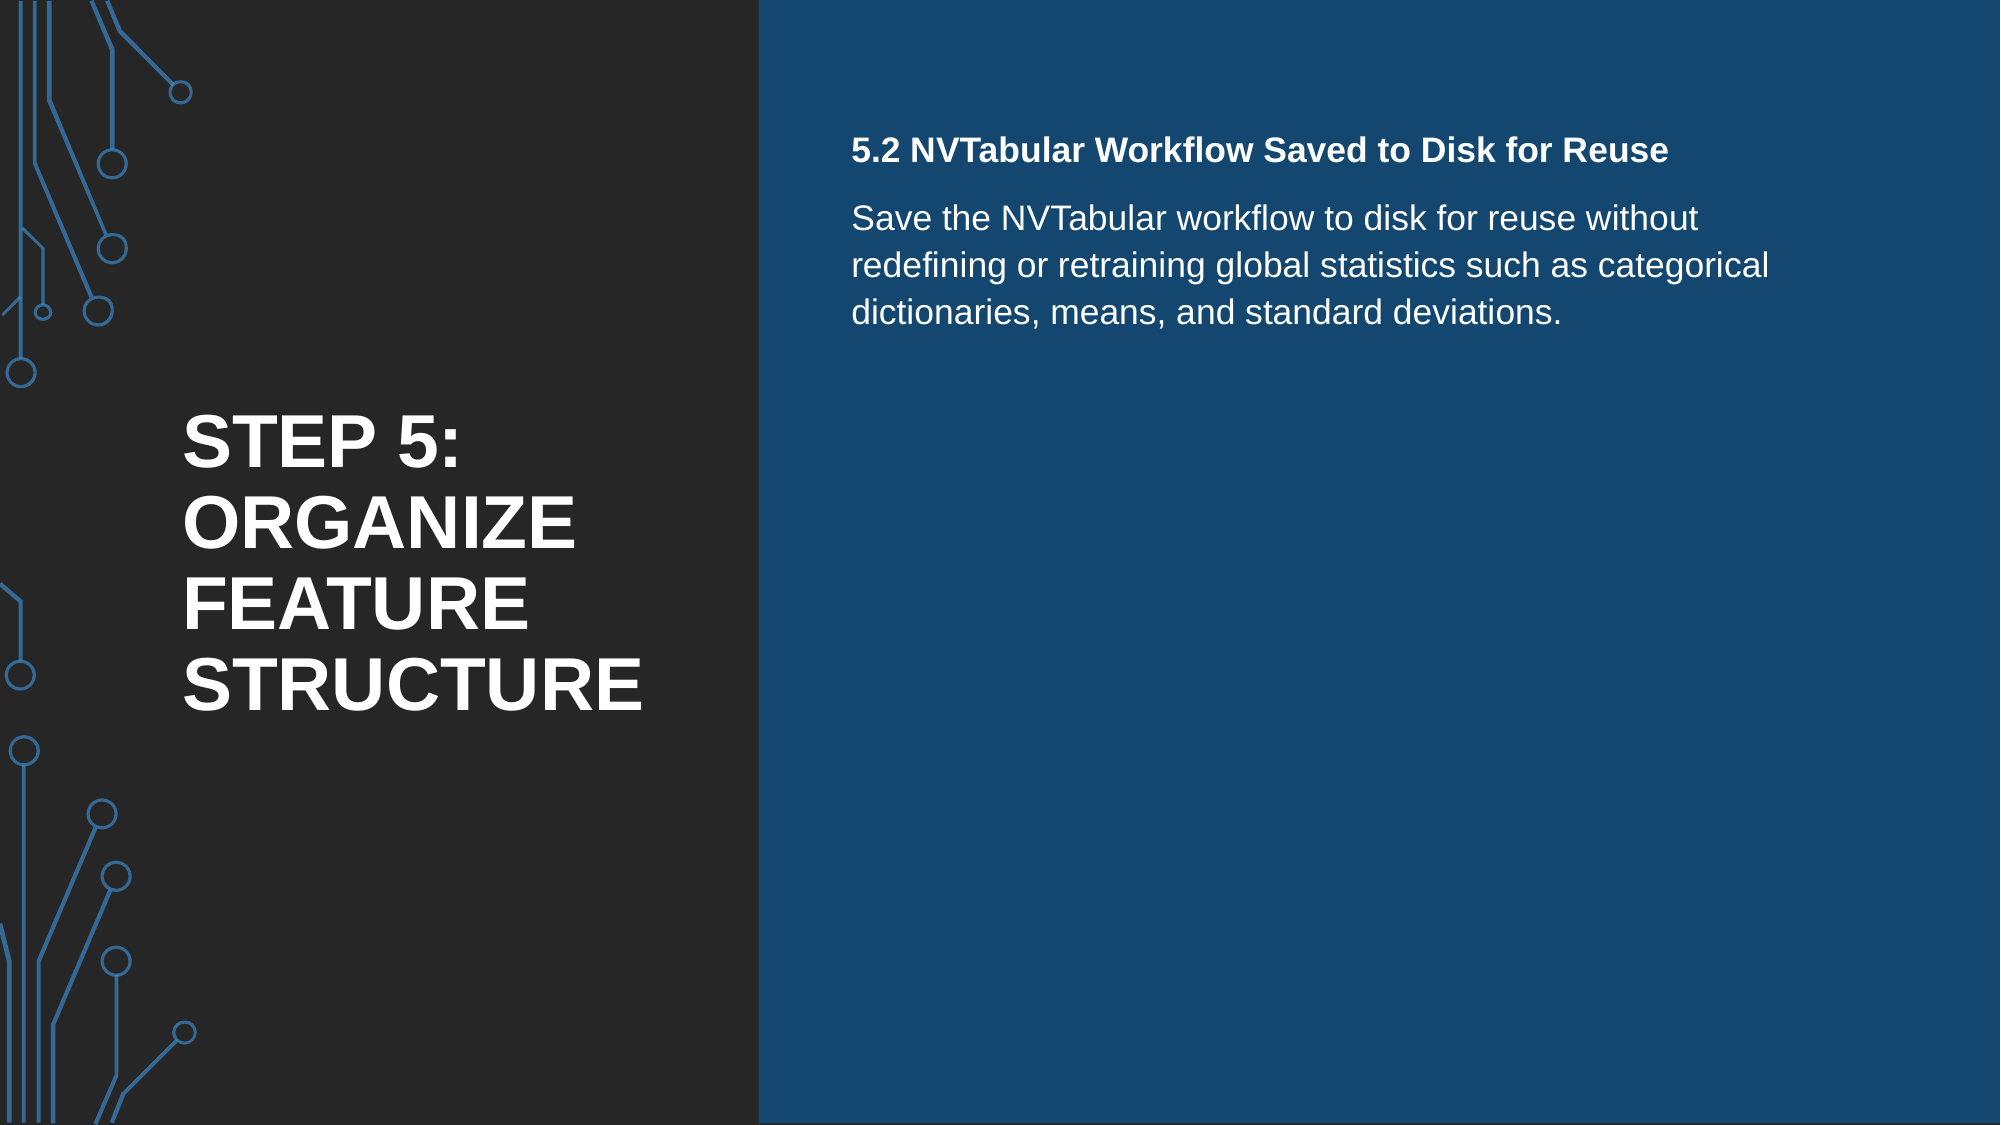

5.2 NVTabular Workflow Saved to Disk for Reuse
Save the NVTabular workflow to disk for reuse without redefining or retraining global statistics such as categorical dictionaries, means, and standard deviations.

# Step 5: Organize Feature Structure